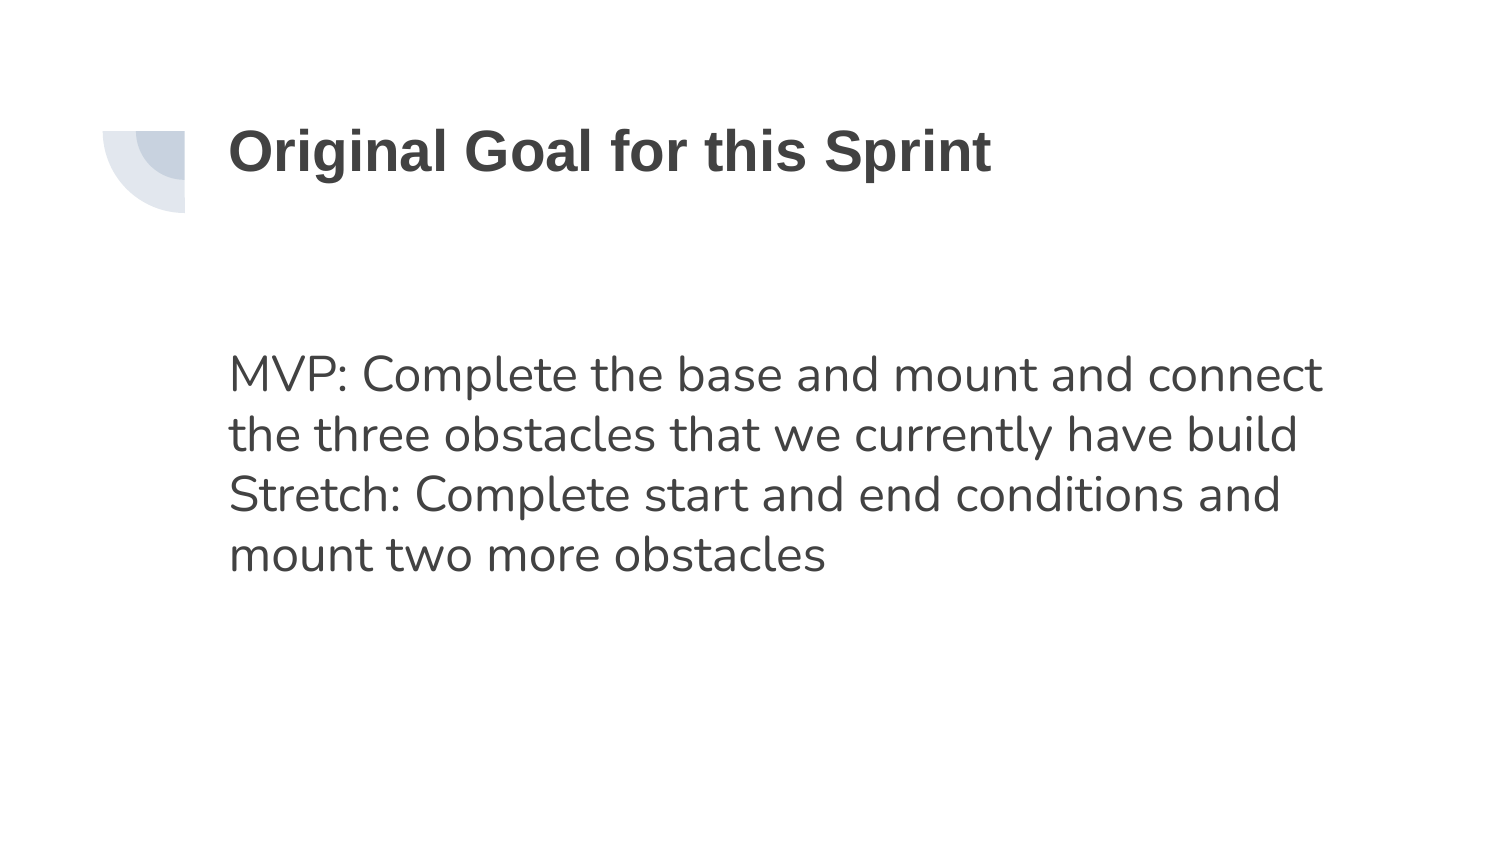

Original Goal for this Sprint
MVP: Complete the base and mount and connect the three obstacles that we currently have build
Stretch: Complete start and end conditions and mount two more obstacles